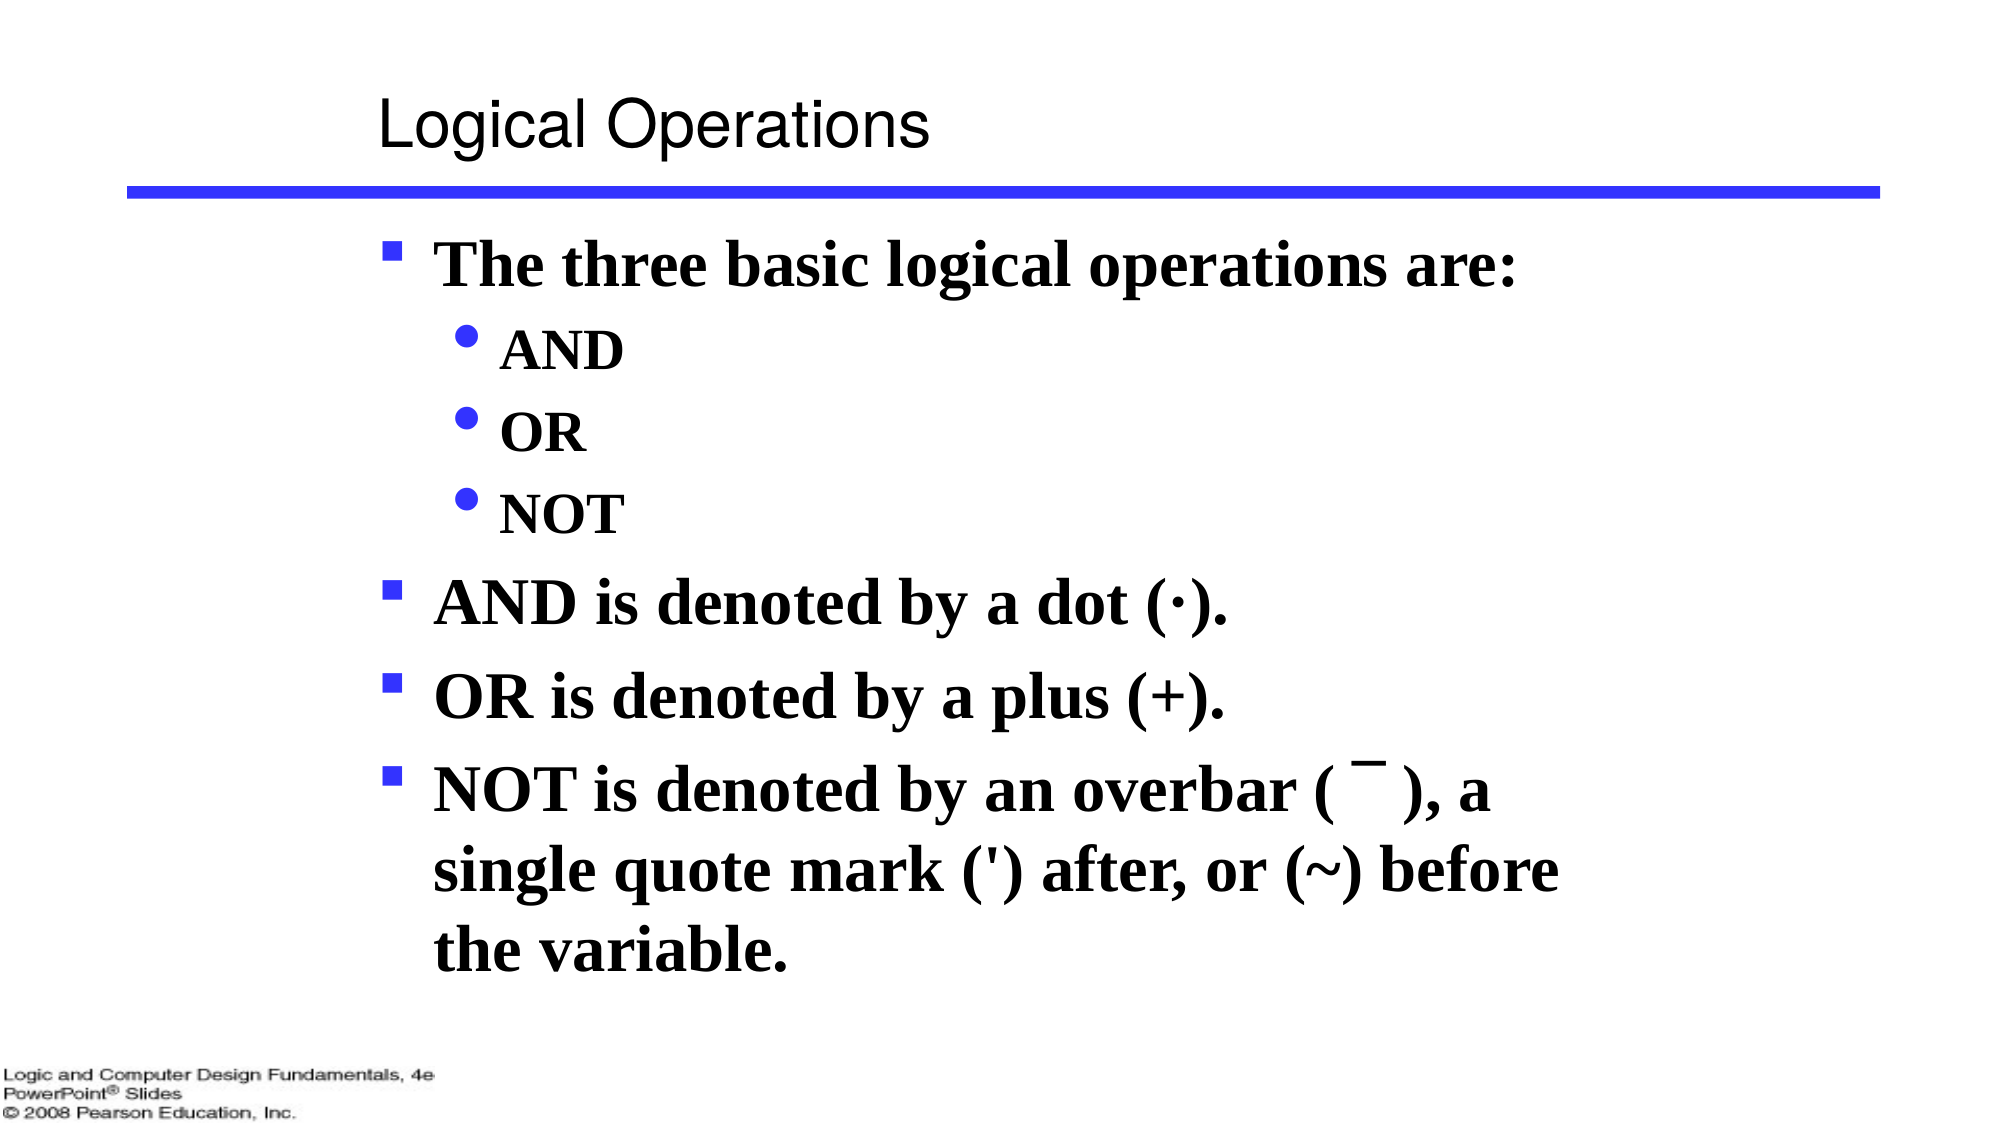

# Logical Operations
The three basic logical operations are:
AND
OR
NOT
AND is denoted by a dot (·).
OR is denoted by a plus (+).
NOT is denoted by an overbar ( ¯ ), a single quote mark (') after, or (~) before the variable.